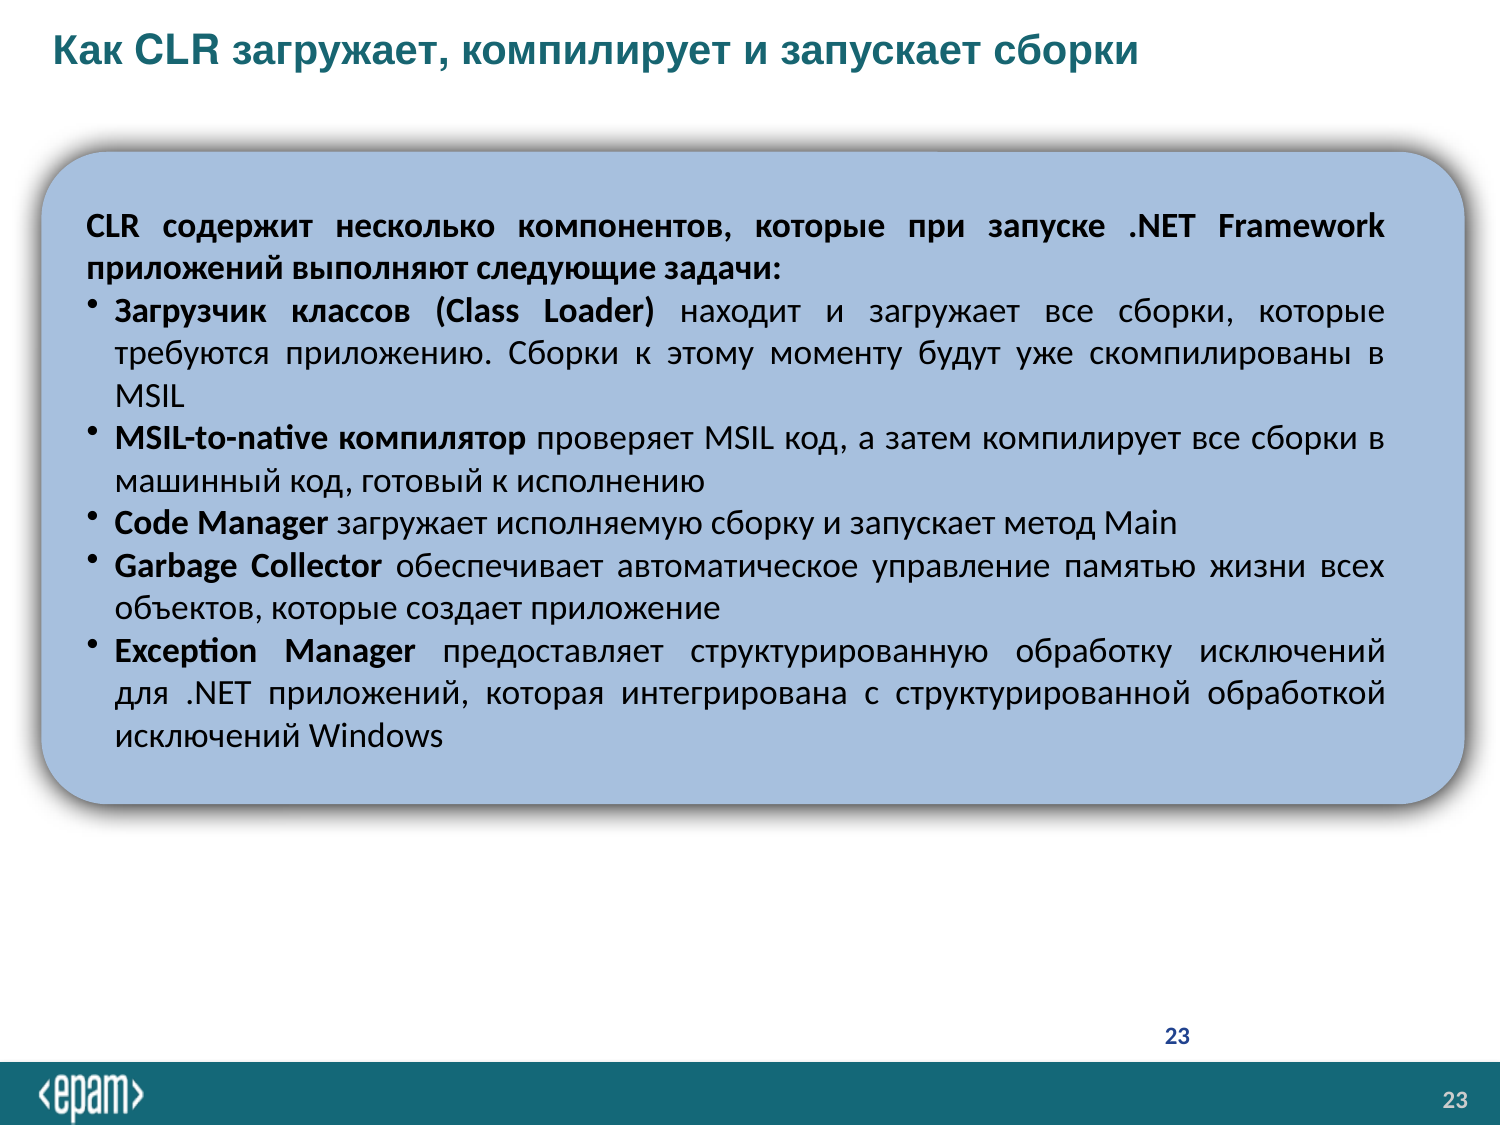

# Как CLR загружает, компилирует и запускает сборки
CLR содержит несколько компонентов, которые при запуске .NET Framework приложений выполняют следующие задачи:
Загрузчик классов (Class Loader) находит и загружает все сборки, которые требуются приложению. Сборки к этому моменту будут уже скомпилированы в MSIL
MSIL-to-native компилятор проверяет MSIL код, а затем компилирует все сборки в машинный код, готовый к исполнению
Code Manager загружает исполняемую сборку и запускает метод Main
Garbage Collector обеспечивает автоматическое управление памятью жизни всех объектов, которые создает приложение
Exception Manager предоставляет структурированную обработку исключений для .NET приложений, которая интегрирована с структурированной обработкой исключений Windows
23